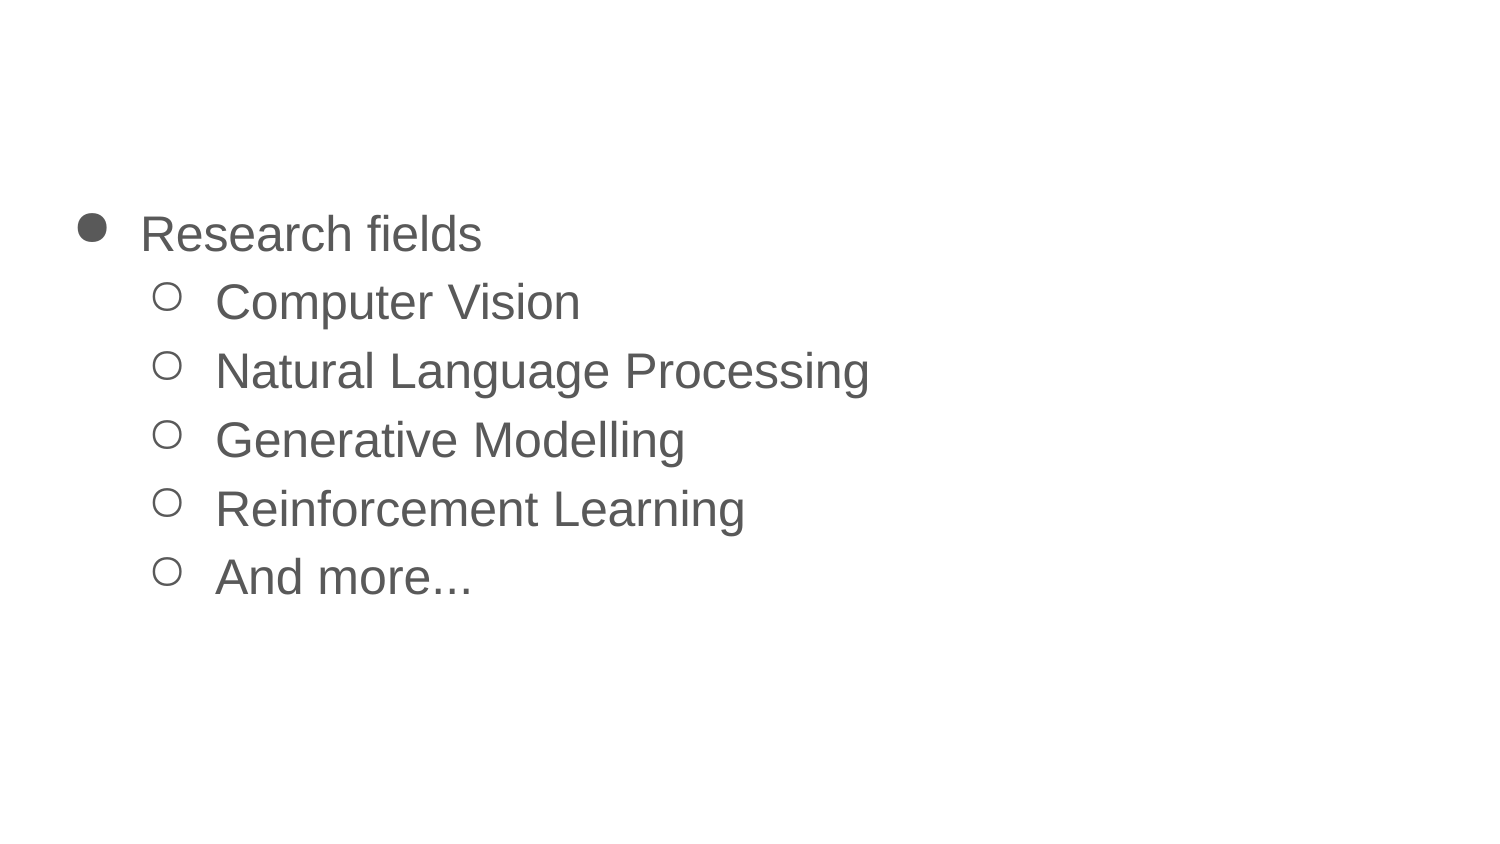

Research fields
Computer Vision
Natural Language Processing
Generative Modelling
Reinforcement Learning
And more...